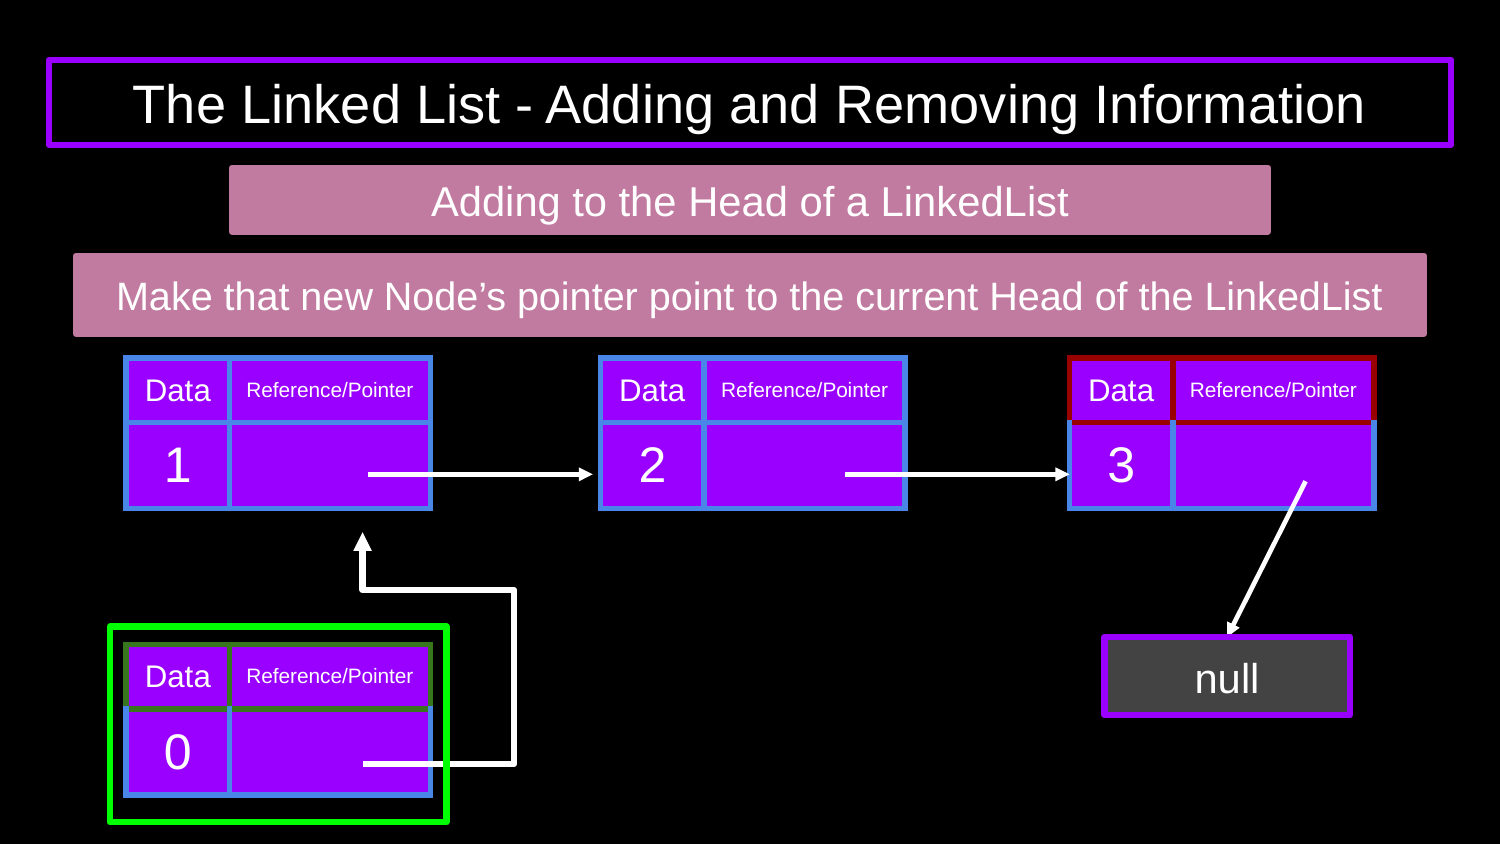

# The Linked List - Adding and Removing Information
Adding to the Head of a LinkedList
Make that new Node’s pointer point to the current Head of the LinkedList
| Data | Reference/Pointer |
| --- | --- |
| 1 |  |
| Data | Reference/Pointer |
| --- | --- |
| 2 |  |
| Data | Reference/Pointer |
| --- | --- |
| 3 |  |

null
| Data | Reference/Pointer |
| --- | --- |
| 0 |  |